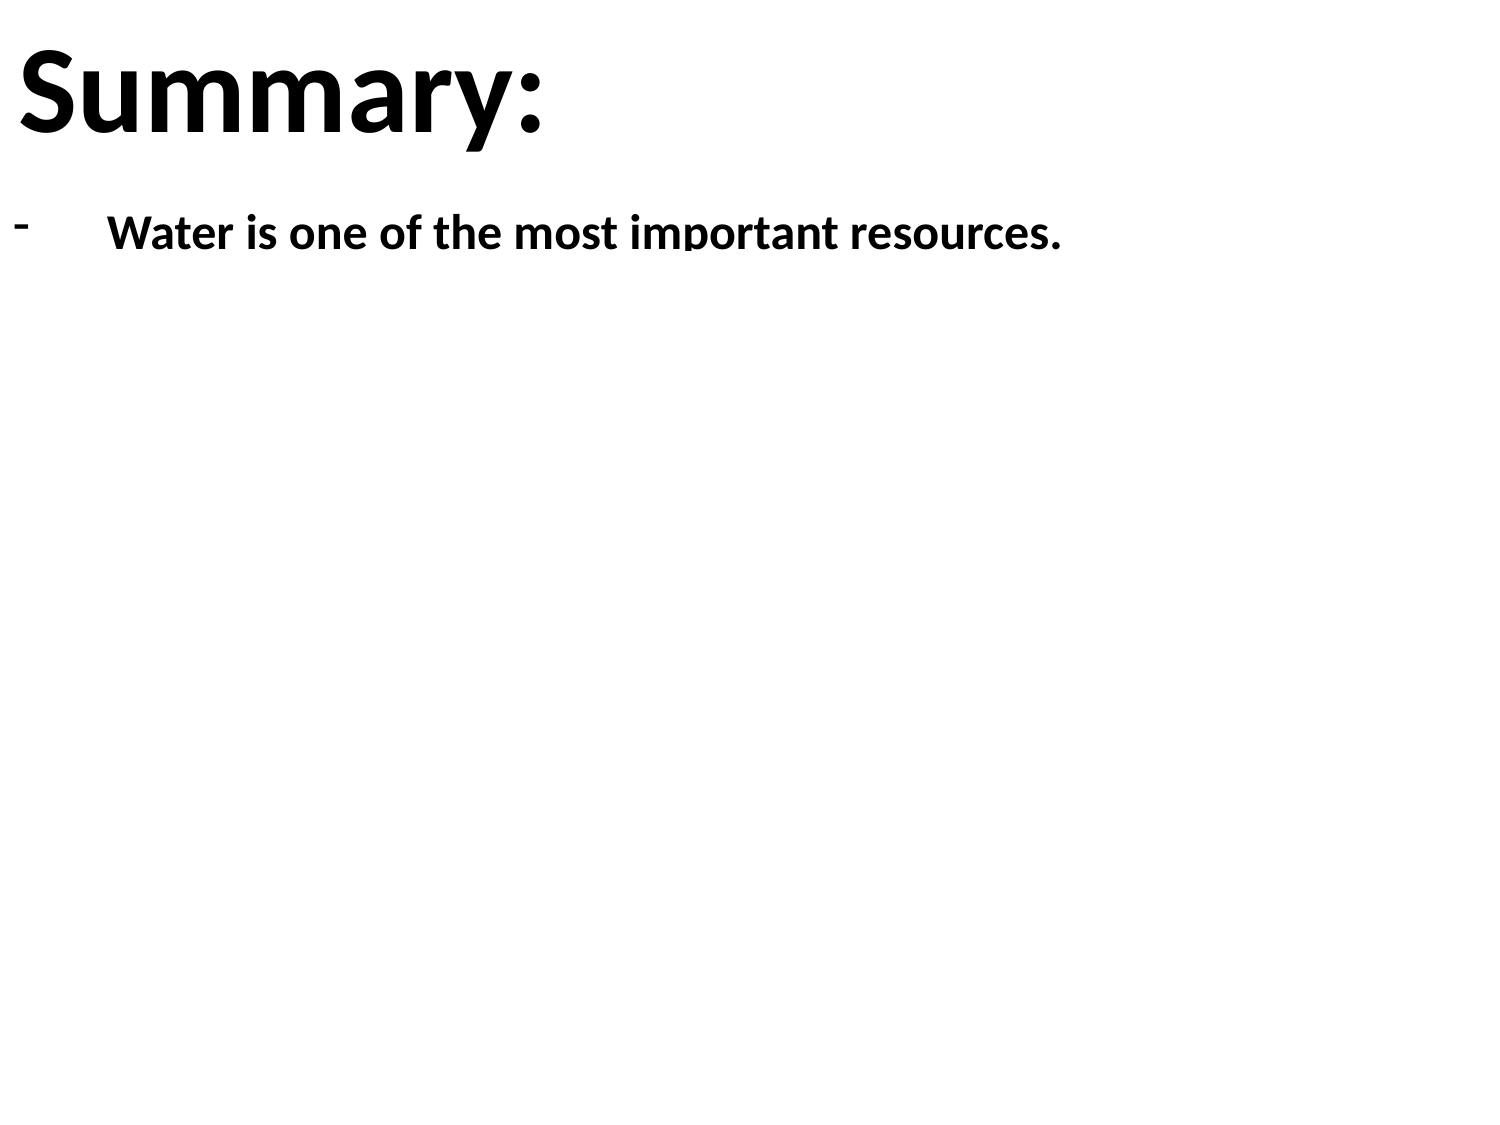

Summary:
Water is one of the most important resources.
Many people are dying due to water related problems.
Different challenges require different solutions.
Sometimes similar challenges require different solutions due to cultural, economical and technological differences.
There is a lot of water on Earth.
The right management and priorities could save many lives.

We are lucky!!
As scientists we shouldn't forget the real problems of our world; which we have the privilege to contribute something for the solution.